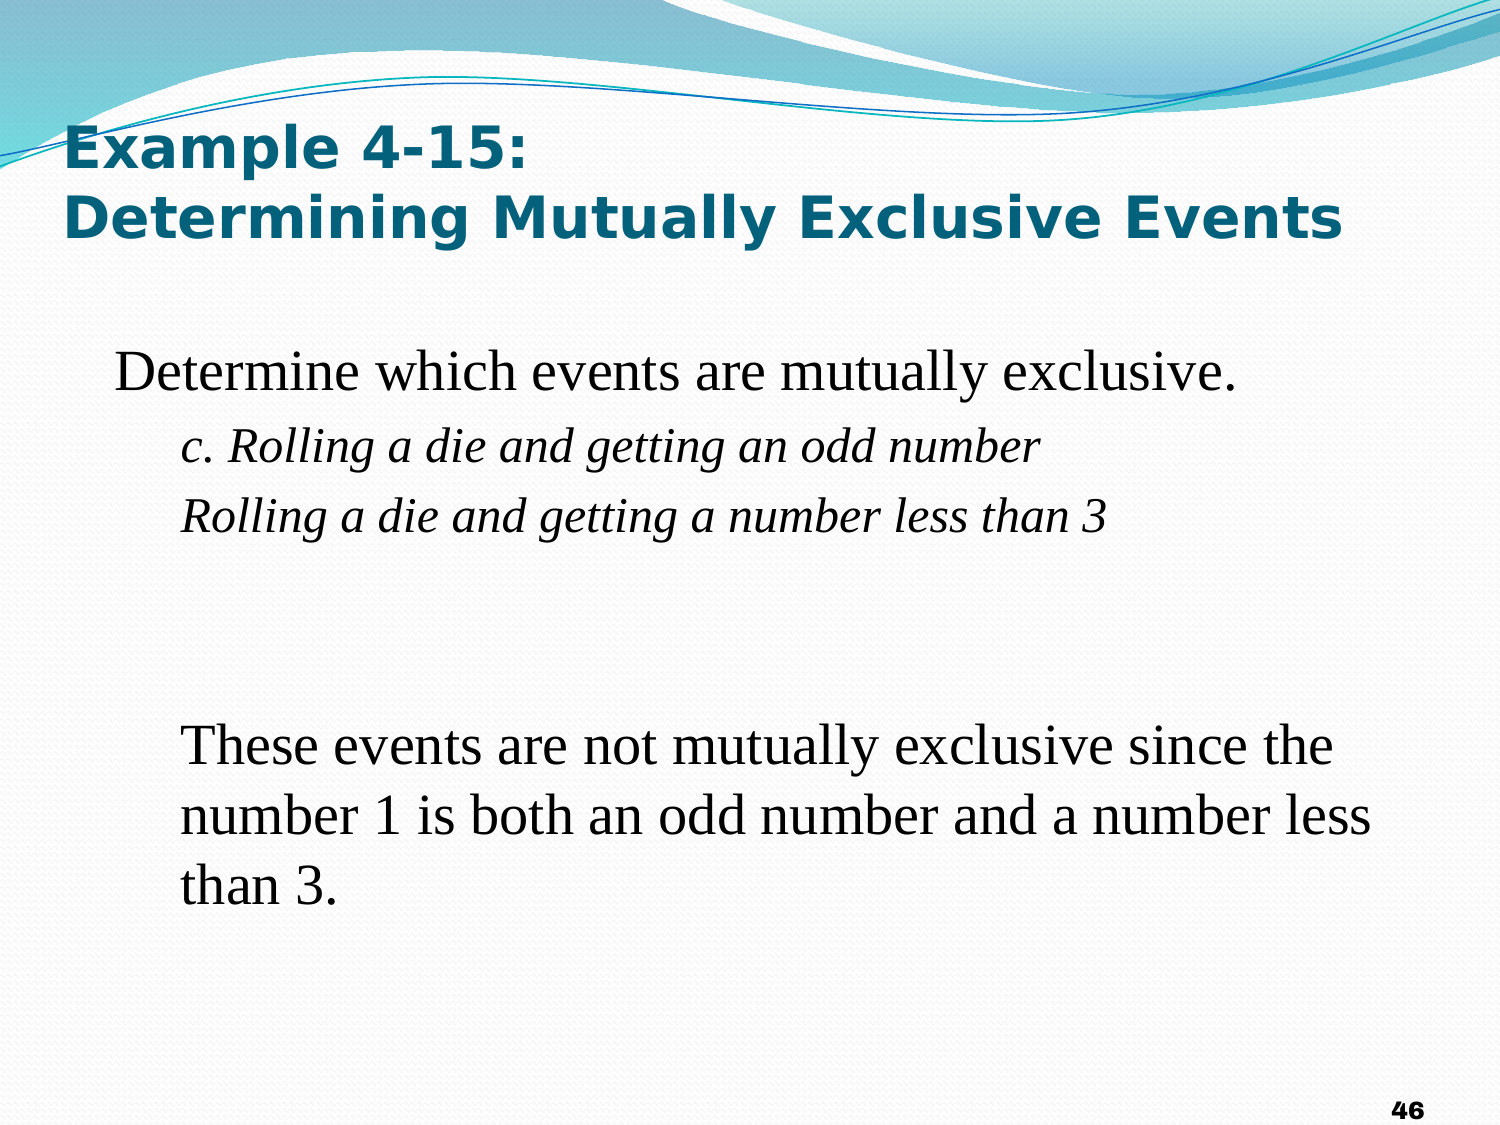

# Example 4-15: Determining Mutually Exclusive Events
Determine which events are mutually exclusive.
c. Rolling a die and getting an odd number
Rolling a die and getting a number less than 3

These events are not mutually exclusive since the number 1 is both an odd number and a number less than 3.

46